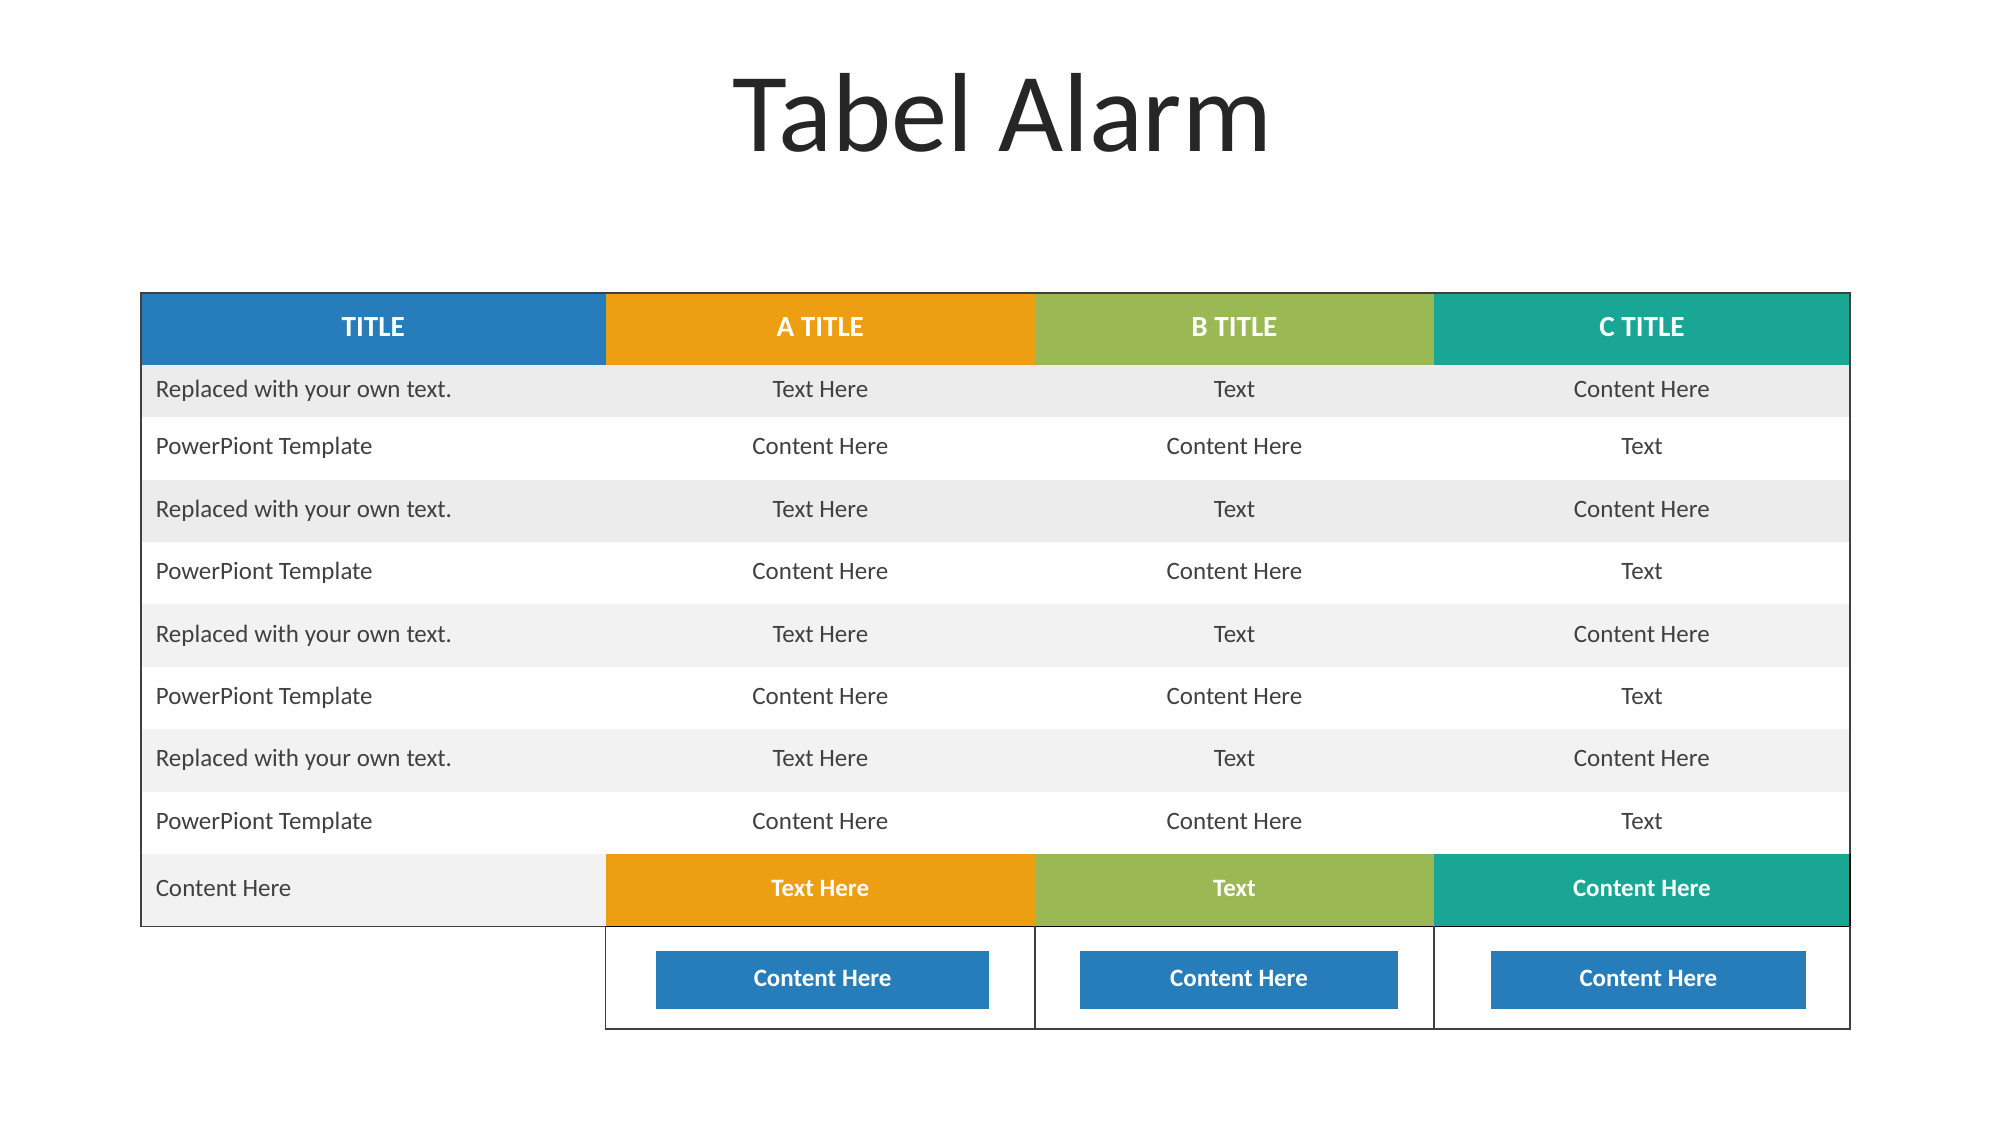

Tabel Alarm
| TITLE | A TITLE |  |  | B TITLE |  |  | C TITLE |  |  |
| --- | --- | --- | --- | --- | --- | --- | --- | --- | --- |
| Replaced with your own text. | Text Here |  |  | Text |  |  | Content Here |  |  |
| PowerPiont Template | Content Here |  |  | Content Here |  |  | Text |  |  |
| Replaced with your own text. | Text Here |  |  | Text |  |  | Content Here |  |  |
| PowerPiont Template | Content Here |  |  | Content Here |  |  | Text |  |  |
| Replaced with your own text. | Text Here |  |  | Text |  |  | Content Here |  |  |
| PowerPiont Template | Content Here |  |  | Content Here |  |  | Text |  |  |
| Replaced with your own text. | Text Here |  |  | Text |  |  | Content Here |  |  |
| PowerPiont Template | Content Here |  |  | Content Here |  |  | Text |  |  |
| Content Here | Text Here |  |  | Text |  |  | Content Here |  |  |
|  |  |  |  |  |  |  |  |  |  |
|  |  | Content Here |  |  | Content Here |  |  | Content Here |  |
|  |  |  |  |  |  |  |  |  |  |